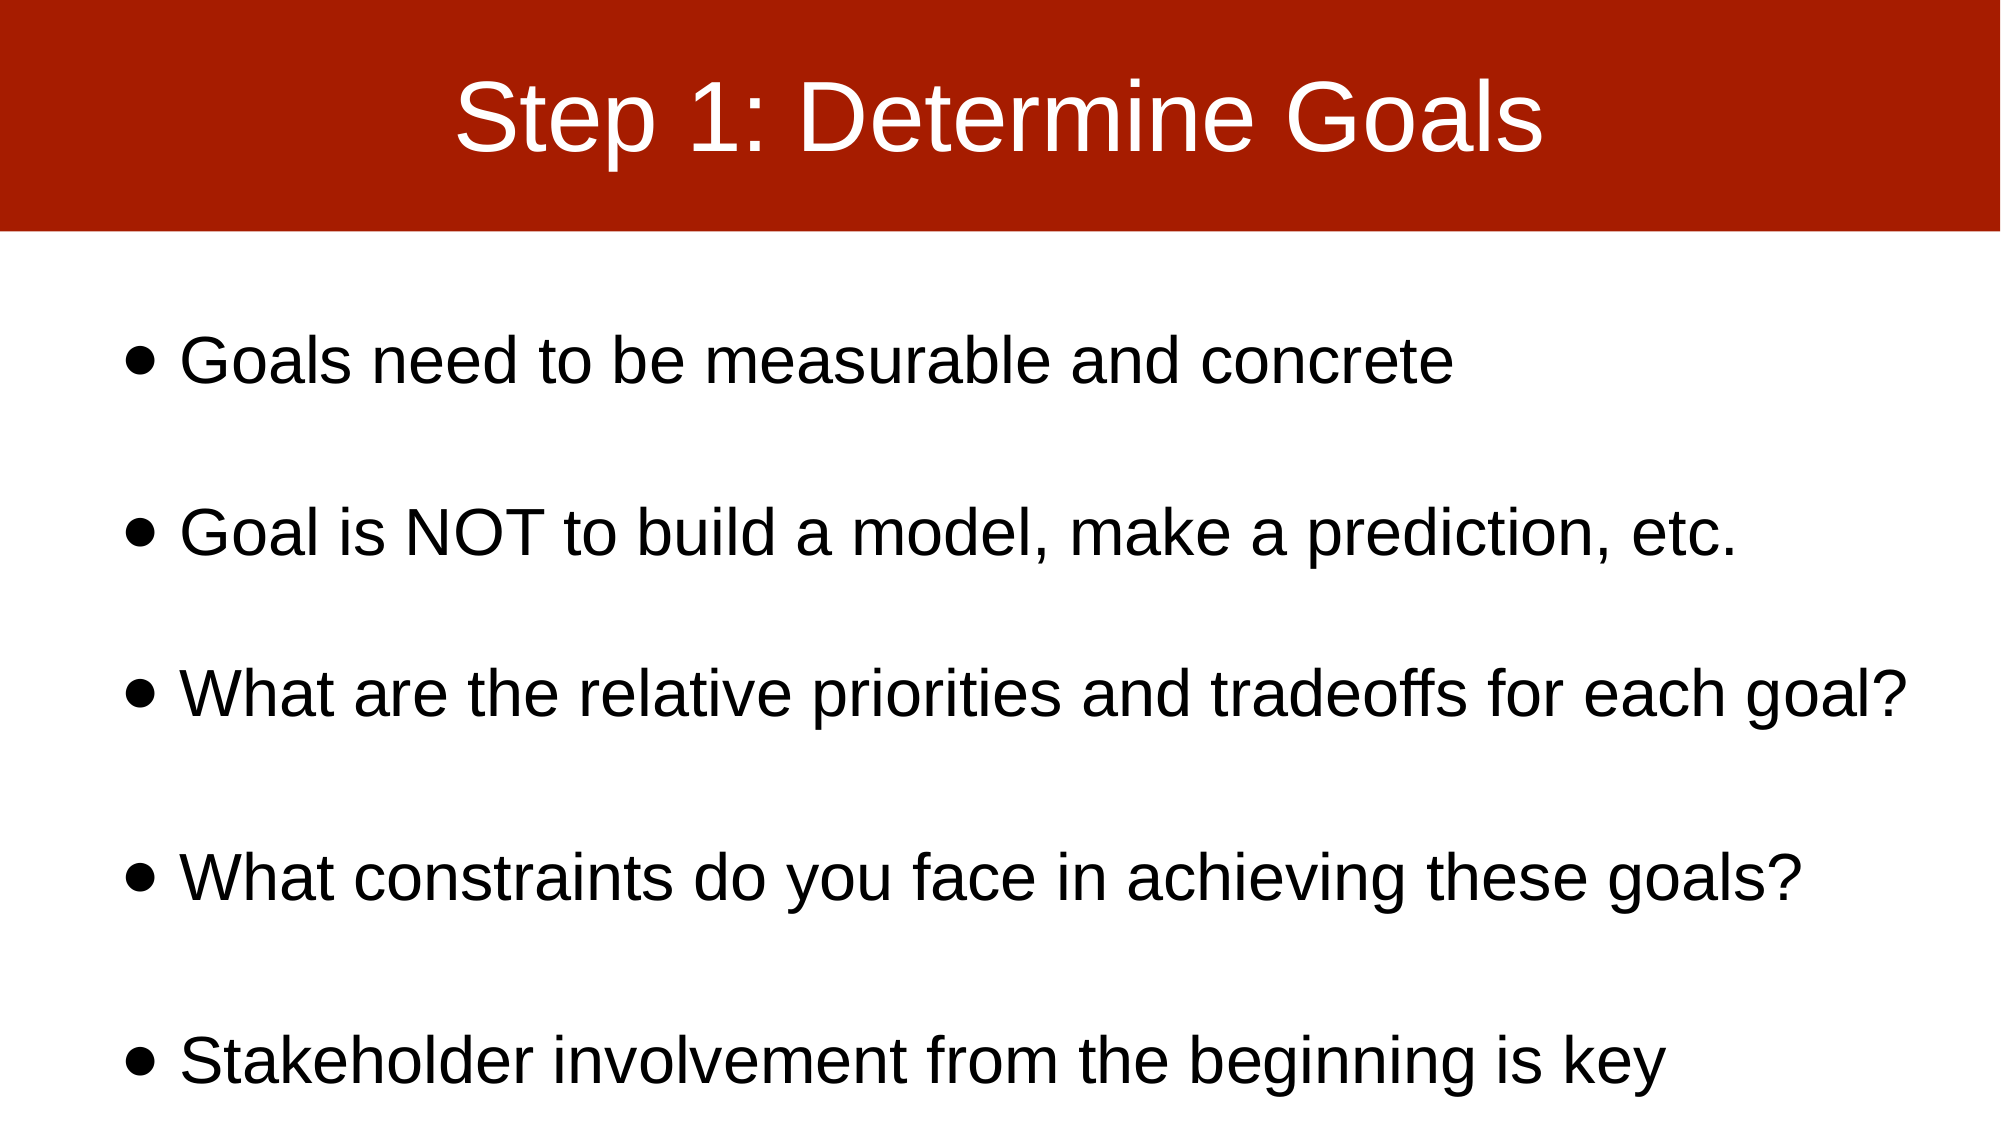

# Step 1: Determine Goals
 Goals need to be measurable and concrete
 Goal is NOT to build a model, make a prediction, etc.

 What are the relative priorities and tradeoffs for each goal?
 What constraints do you face in achieving these goals?
 Stakeholder involvement from the beginning is key